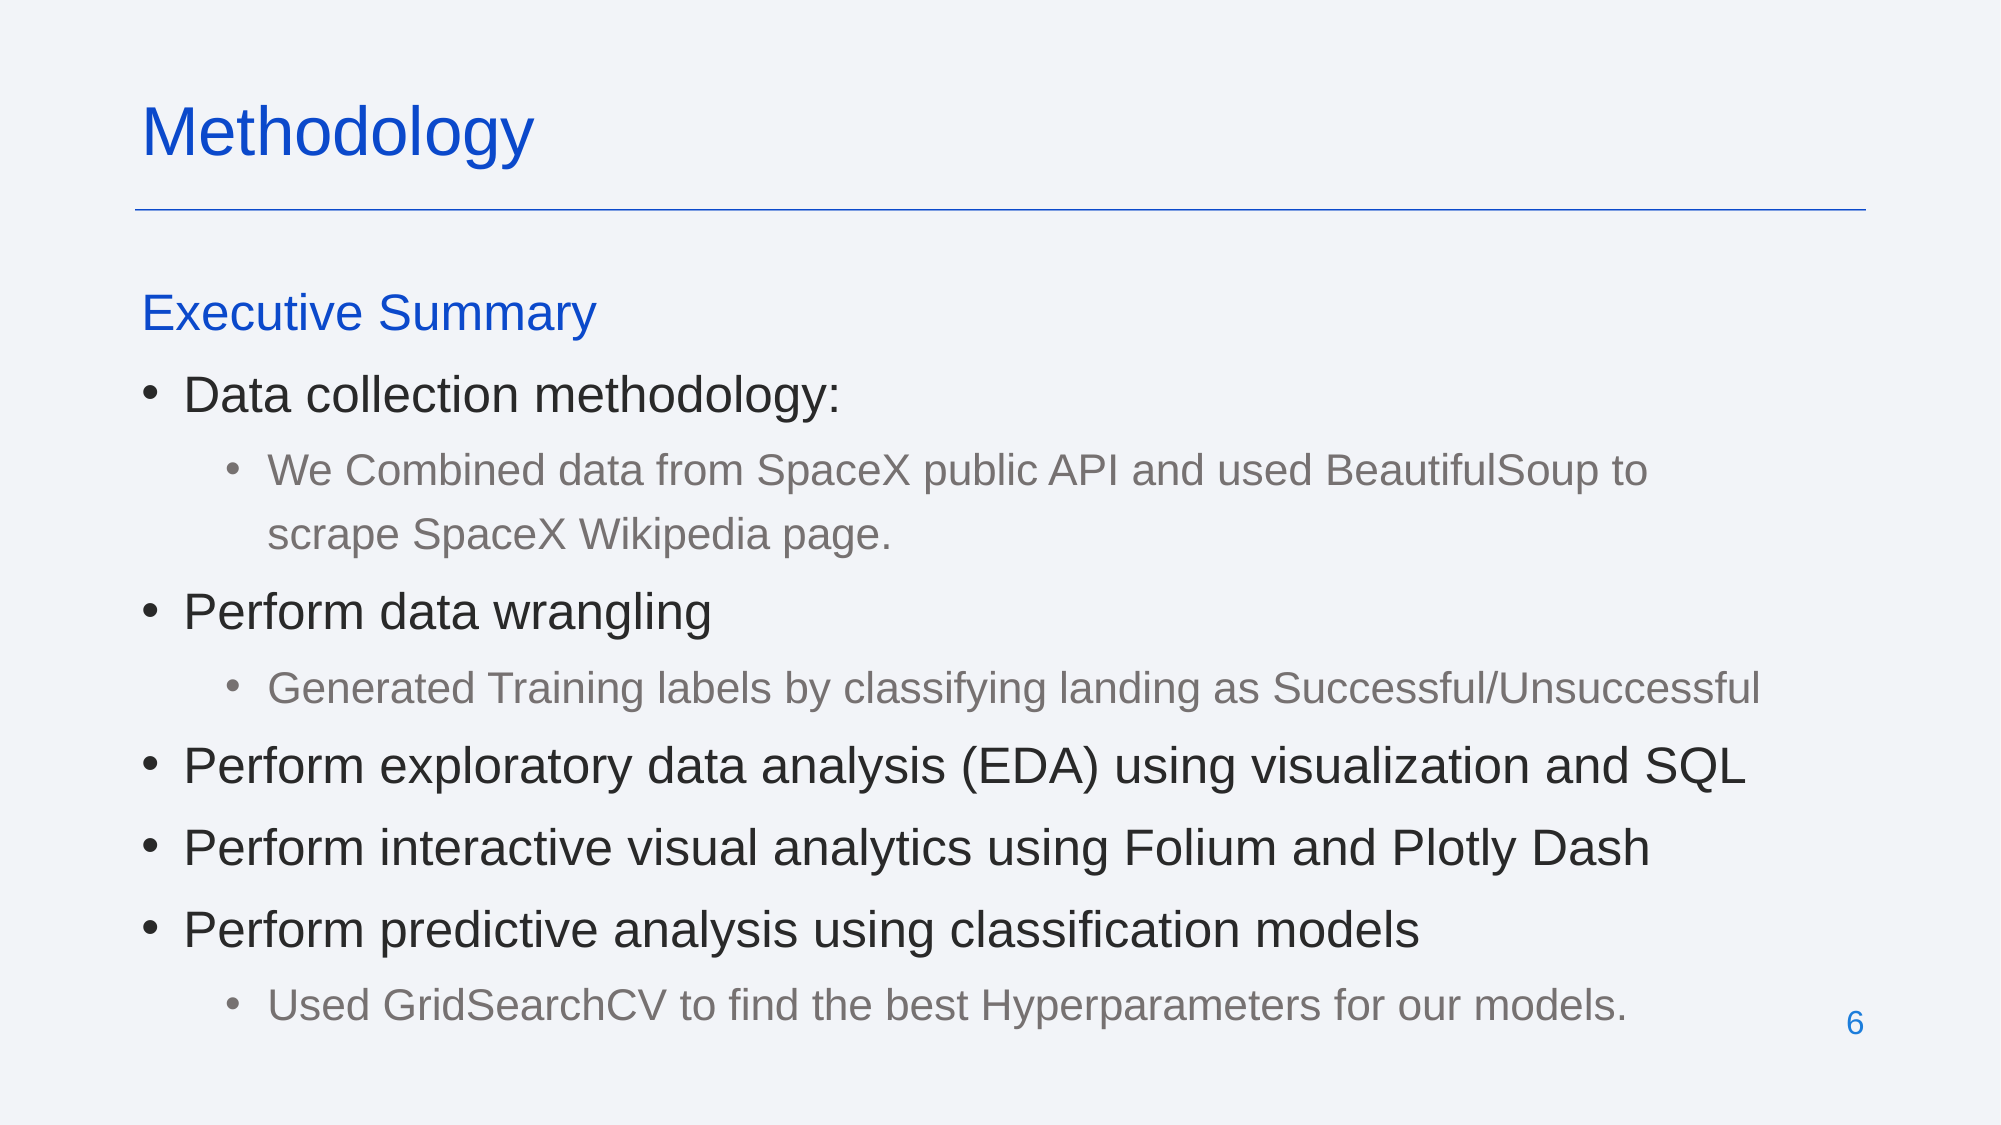

Methodology
Executive Summary
Data collection methodology:
We Combined data from SpaceX public API and used BeautifulSoup to scrape SpaceX Wikipedia page.
Perform data wrangling
Generated Training labels by classifying landing as Successful/Unsuccessful
Perform exploratory data analysis (EDA) using visualization and SQL
Perform interactive visual analytics using Folium and Plotly Dash
Perform predictive analysis using classification models
Used GridSearchCV to find the best Hyperparameters for our models.

6